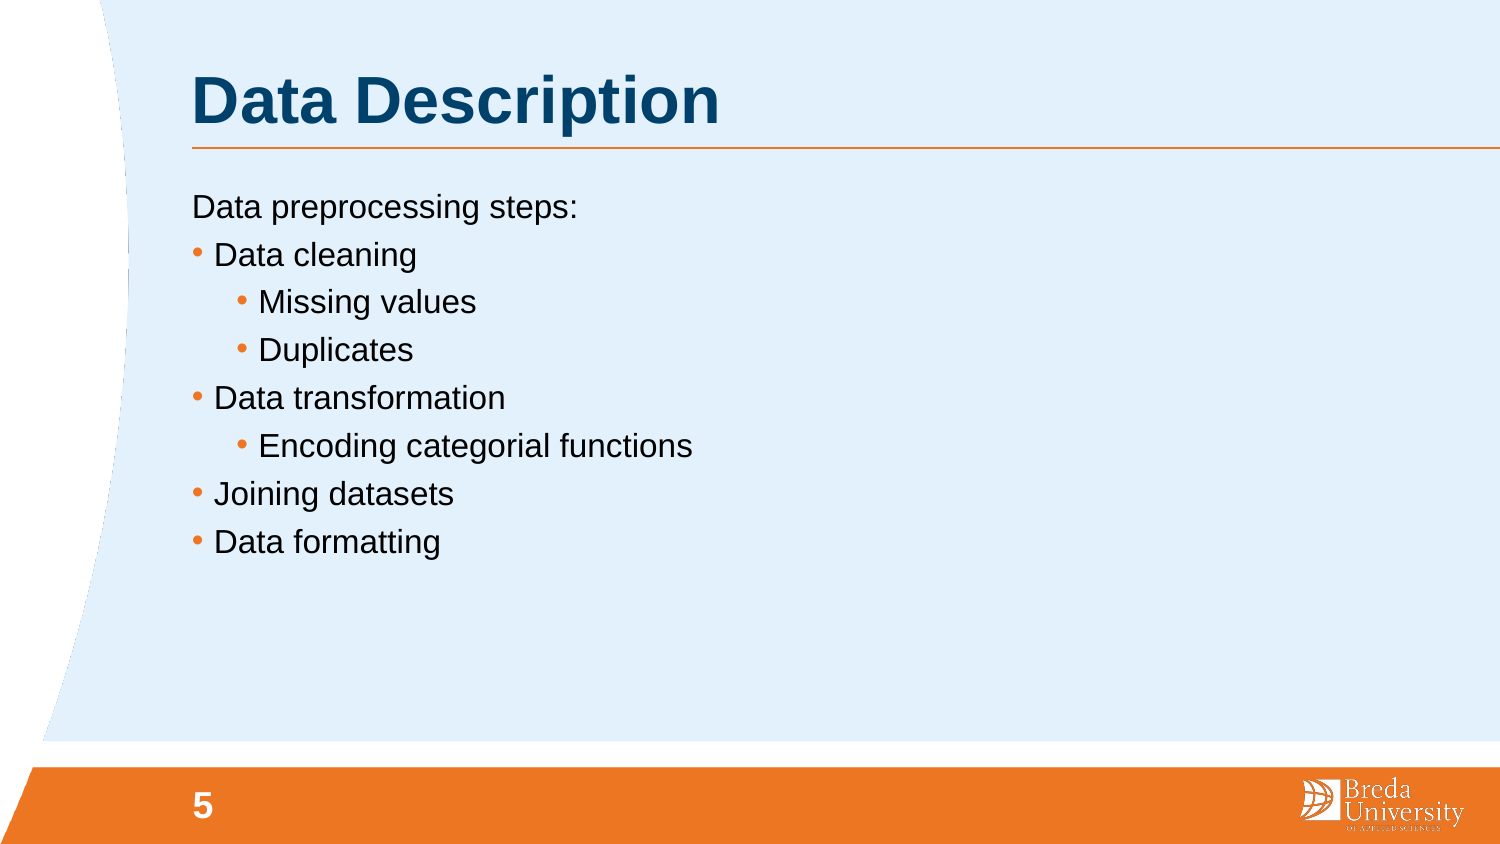

# Data Description
Data preprocessing steps:
Data cleaning
Missing values
Duplicates
Data transformation
Encoding categorial functions
Joining datasets
Data formatting

5